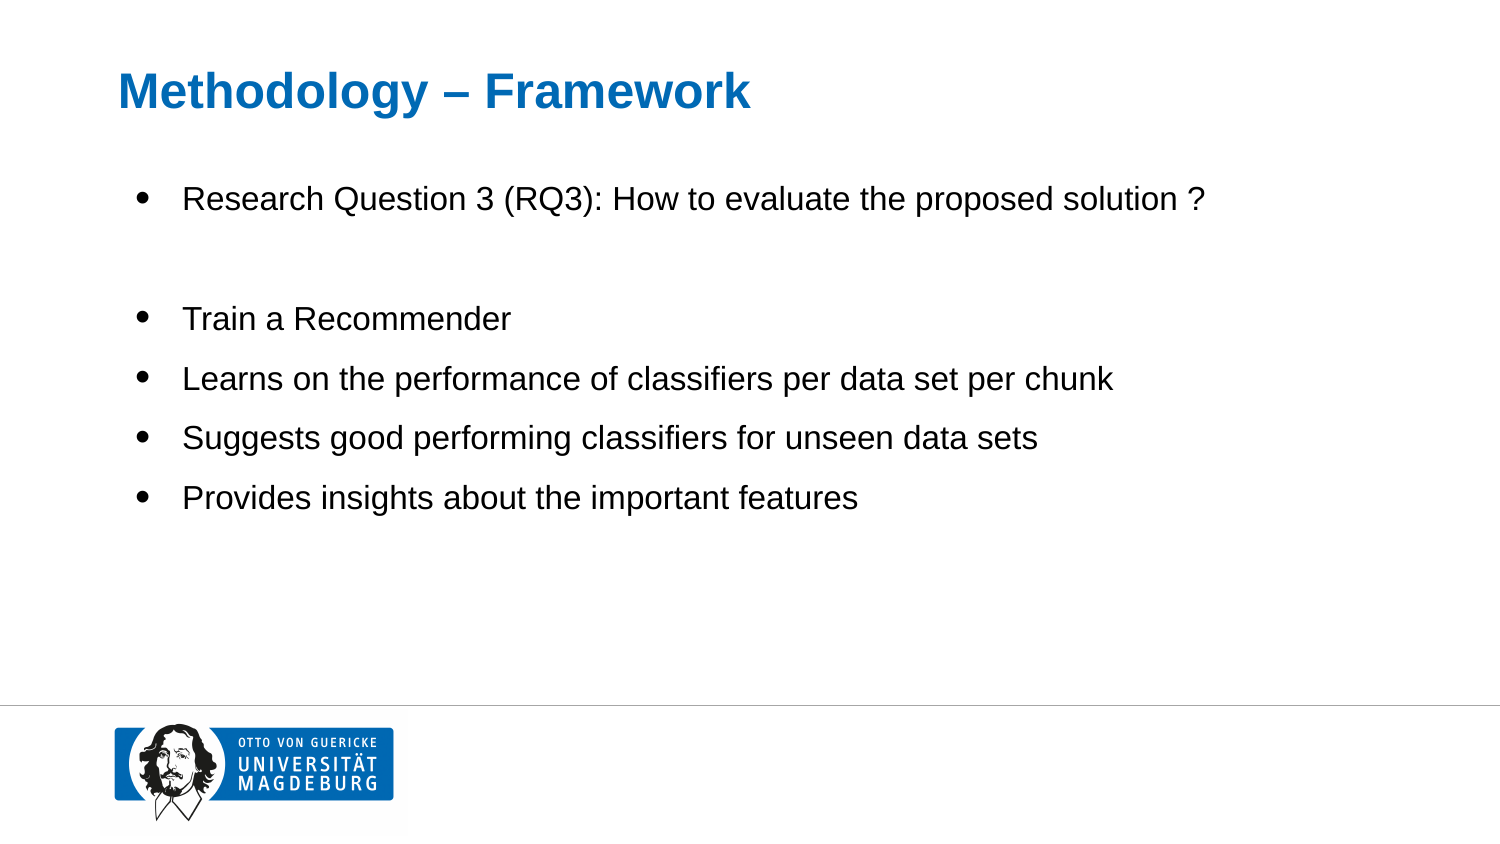

# Methodology – Framework
Research Question 3 (RQ3): How to evaluate the proposed solution ?

Train a Recommender
Learns on the performance of classifiers per data set per chunk
Suggests good performing classifiers for unseen data sets
Provides insights about the important features